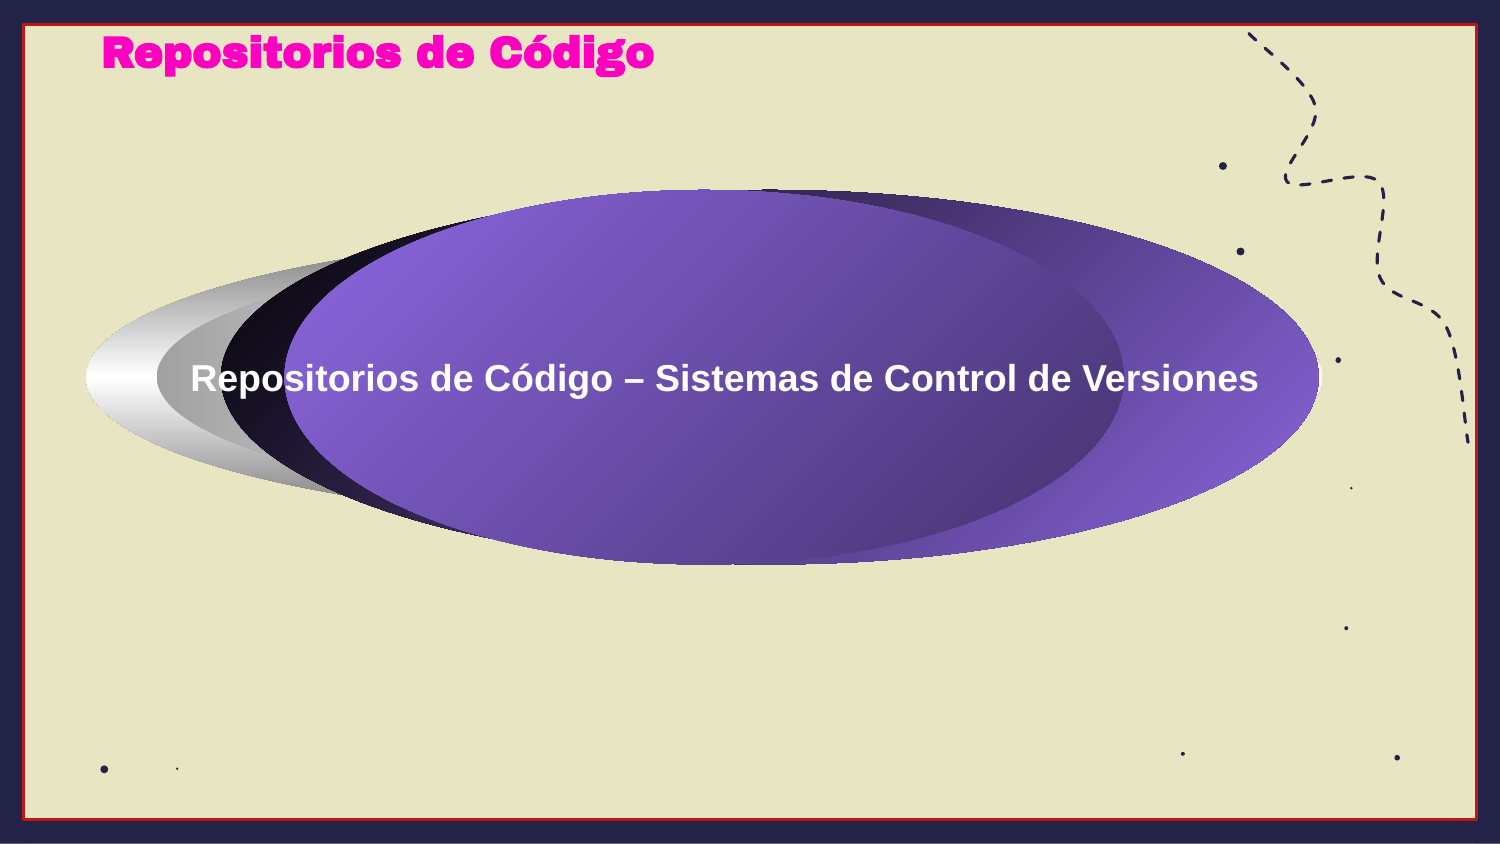

Repositorios de Código

Repositorios de Código – Sistemas de Control de Versiones